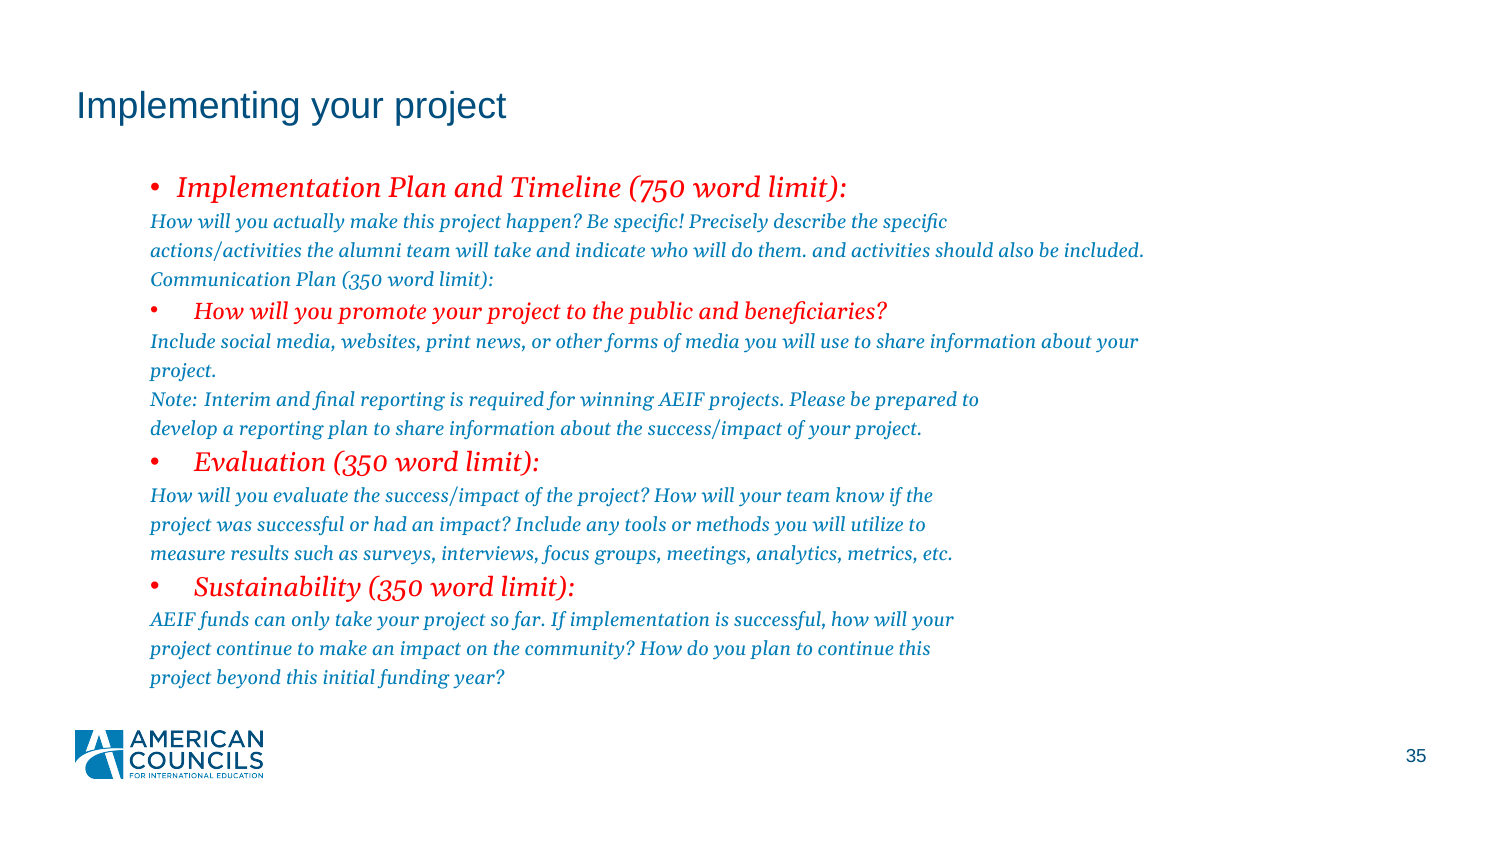

# Implementing your project
Implementation Plan and Timeline (750 word limit):
How will you actually make this project happen? Be specific! Precisely describe the specific
actions/activities the alumni team will take and indicate who will do them. and activities should also be included.
Communication Plan (350 word limit):
How will you promote your project to the public and beneficiaries?
Include social media, websites, print news, or other forms of media you will use to share information about your
project.
Note: Interim and final reporting is required for winning AEIF projects. Please be prepared to
develop a reporting plan to share information about the success/impact of your project.
Evaluation (350 word limit):
How will you evaluate the success/impact of the project? How will your team know if the
project was successful or had an impact? Include any tools or methods you will utilize to
measure results such as surveys, interviews, focus groups, meetings, analytics, metrics, etc.
Sustainability (350 word limit):
AEIF funds can only take your project so far. If implementation is successful, how will your
project continue to make an impact on the community? How do you plan to continue this
project beyond this initial funding year?
35